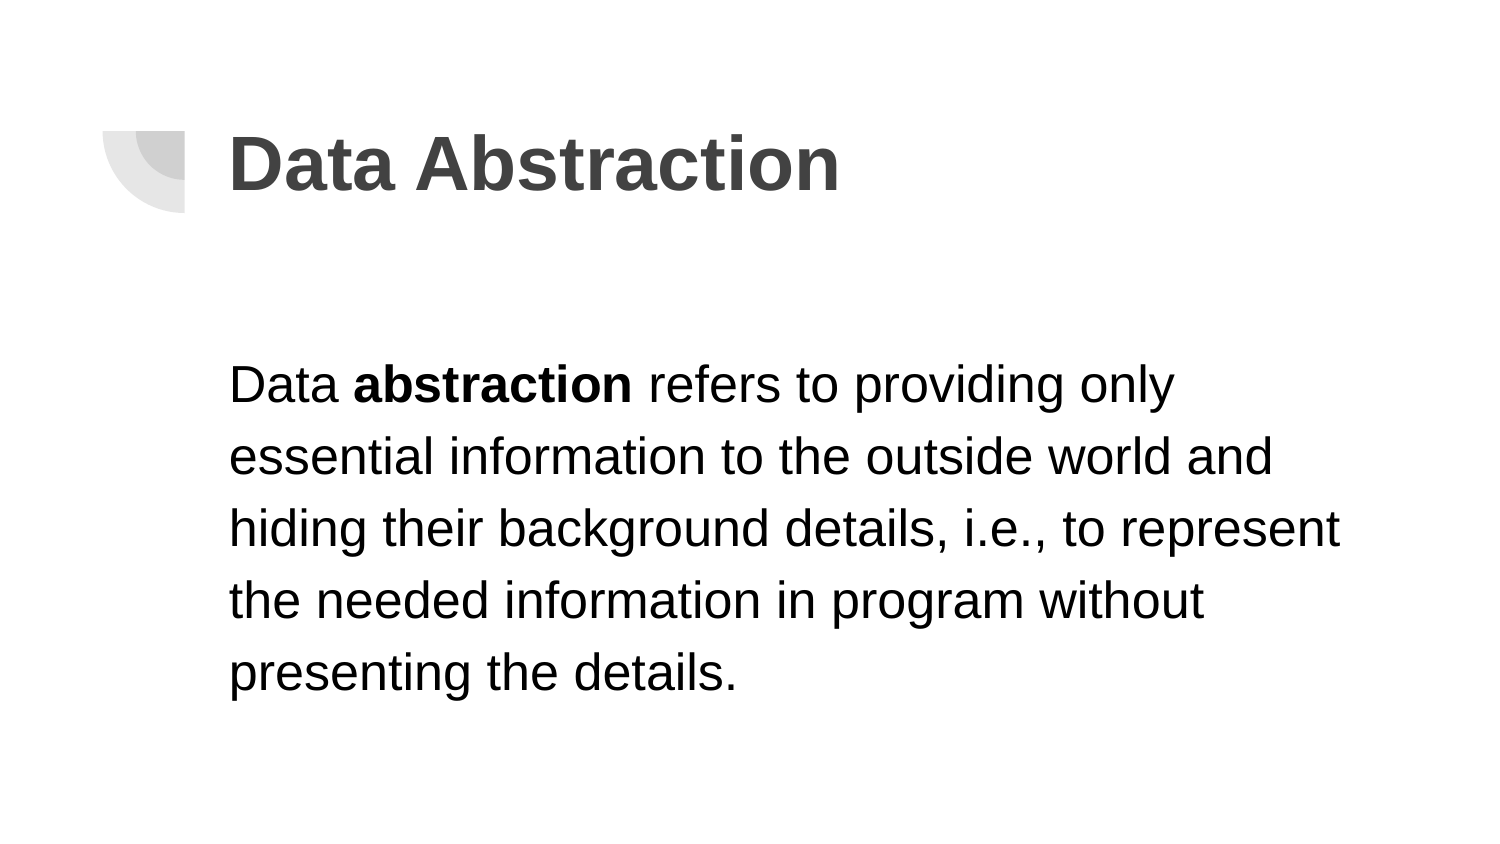

# Data Abstraction
Data abstraction refers to providing only essential information to the outside world and hiding their background details, i.e., to represent the needed information in program without presenting the details.